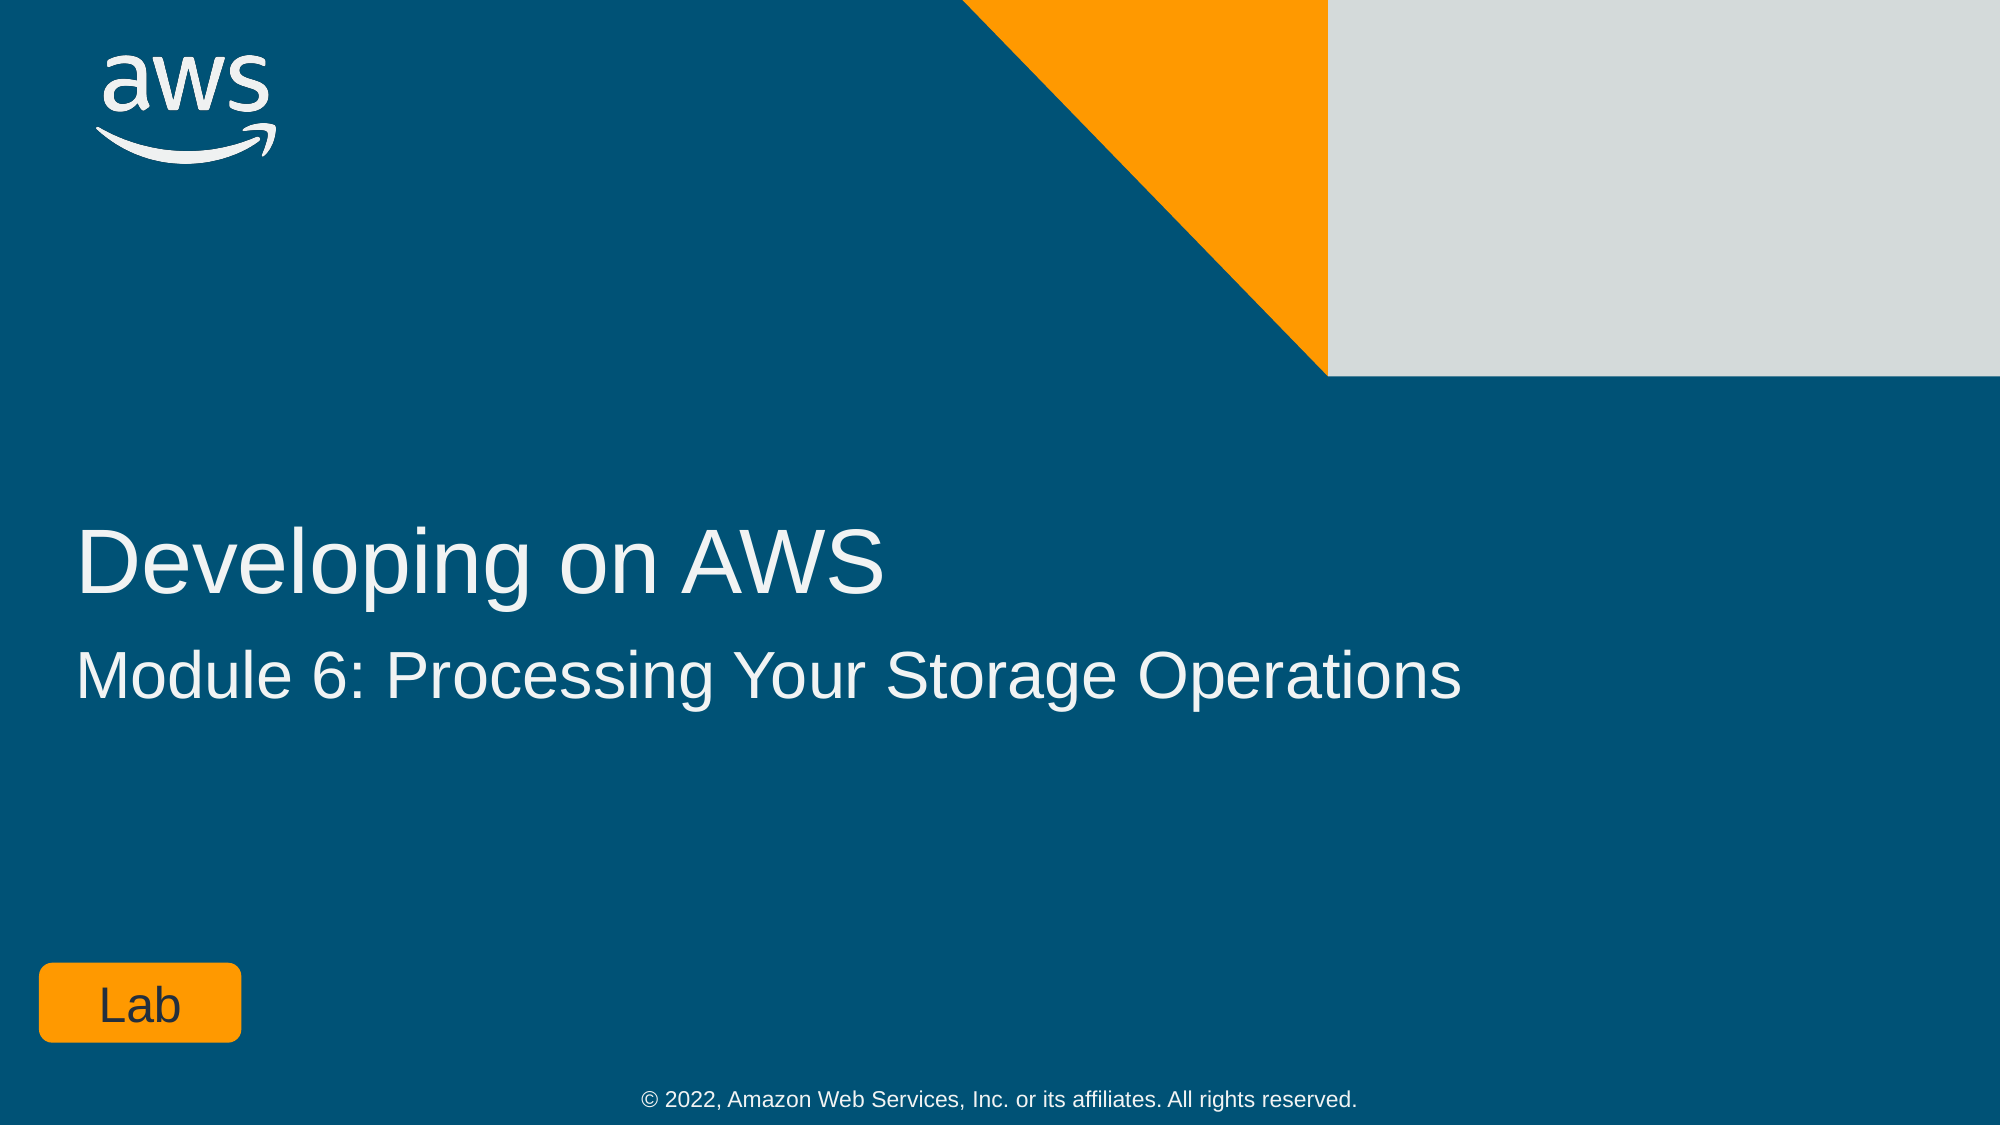

# Developing on AWS
Module 6: Processing Your Storage Operations
Lab